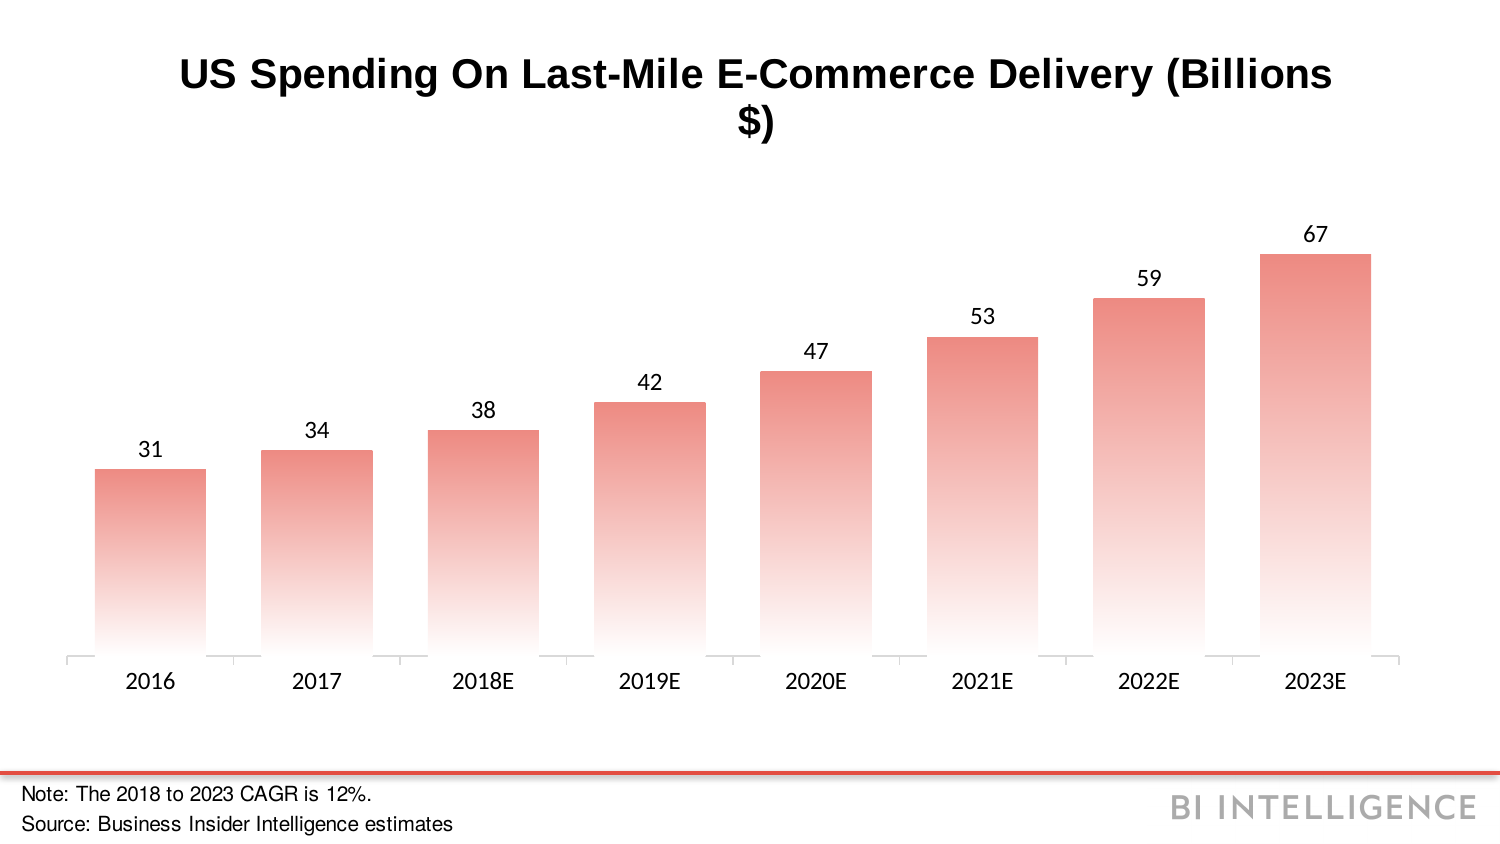

### Chart: US Spending On Last-Mile E-Commerce Delivery (Billions $)

| Category | Spending (billions) |
|---|---|
| 2016 | 31.0 |
| 2017 | 34.1 |
| 2018E | 37.51 |
| 2019E | 42.086 |
| 2020E | 47.22 |
| 2021E | 52.981 |
| 2022E | 59.445 |
| 2023E | 66.697 |